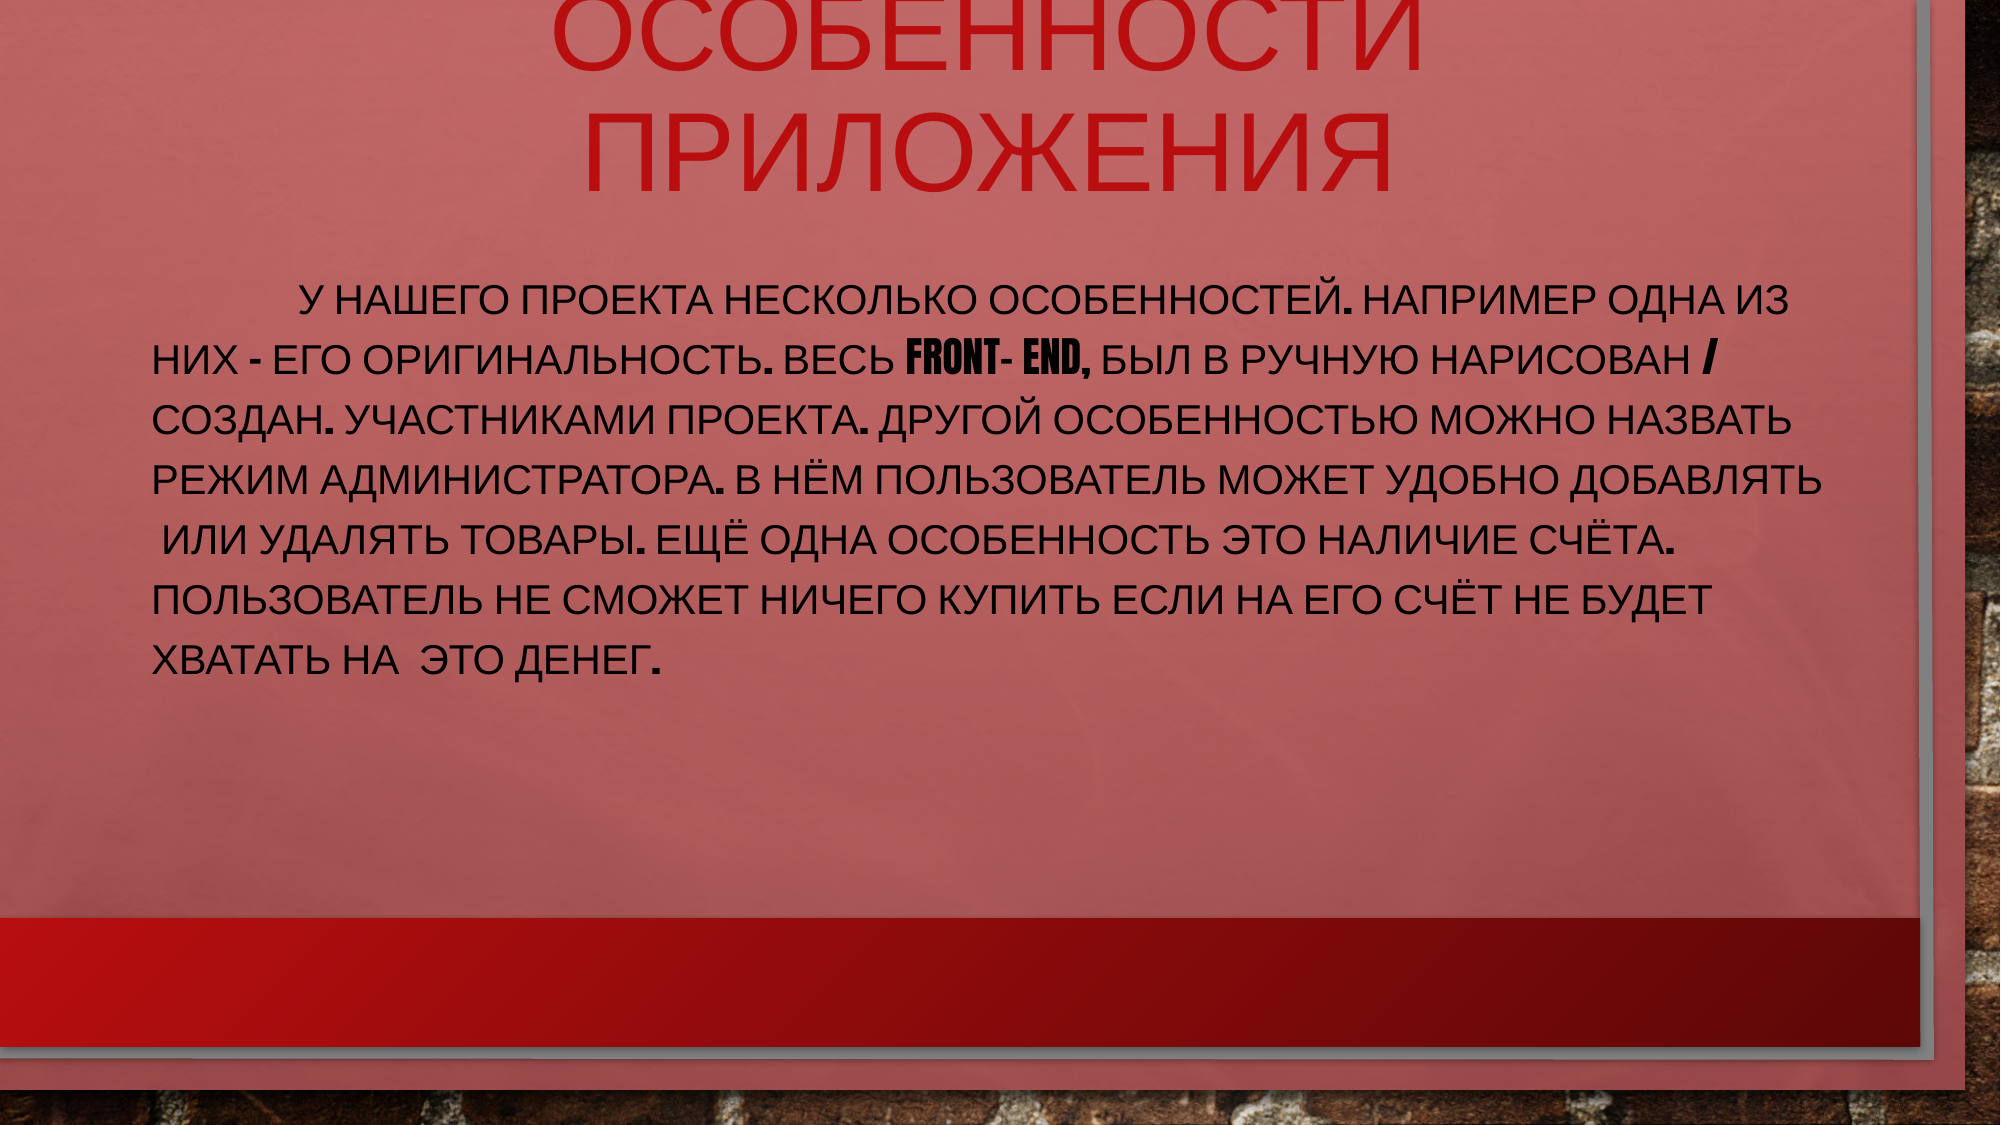

Особенности приложения
               у нашего проекта несколько особенностей. Например одна из них - его оригинальность. Весь Front- end, был в ручную нарисован / создан. участниками проекта. Другой особенностью можно назвать режим администратора. В нём пользователь может удобно добавлять  или удалять товары. Ещё одна особенность это наличие счёта. Пользователь не сможет ничего купить если на его счёт не будет хватать на  это денег.